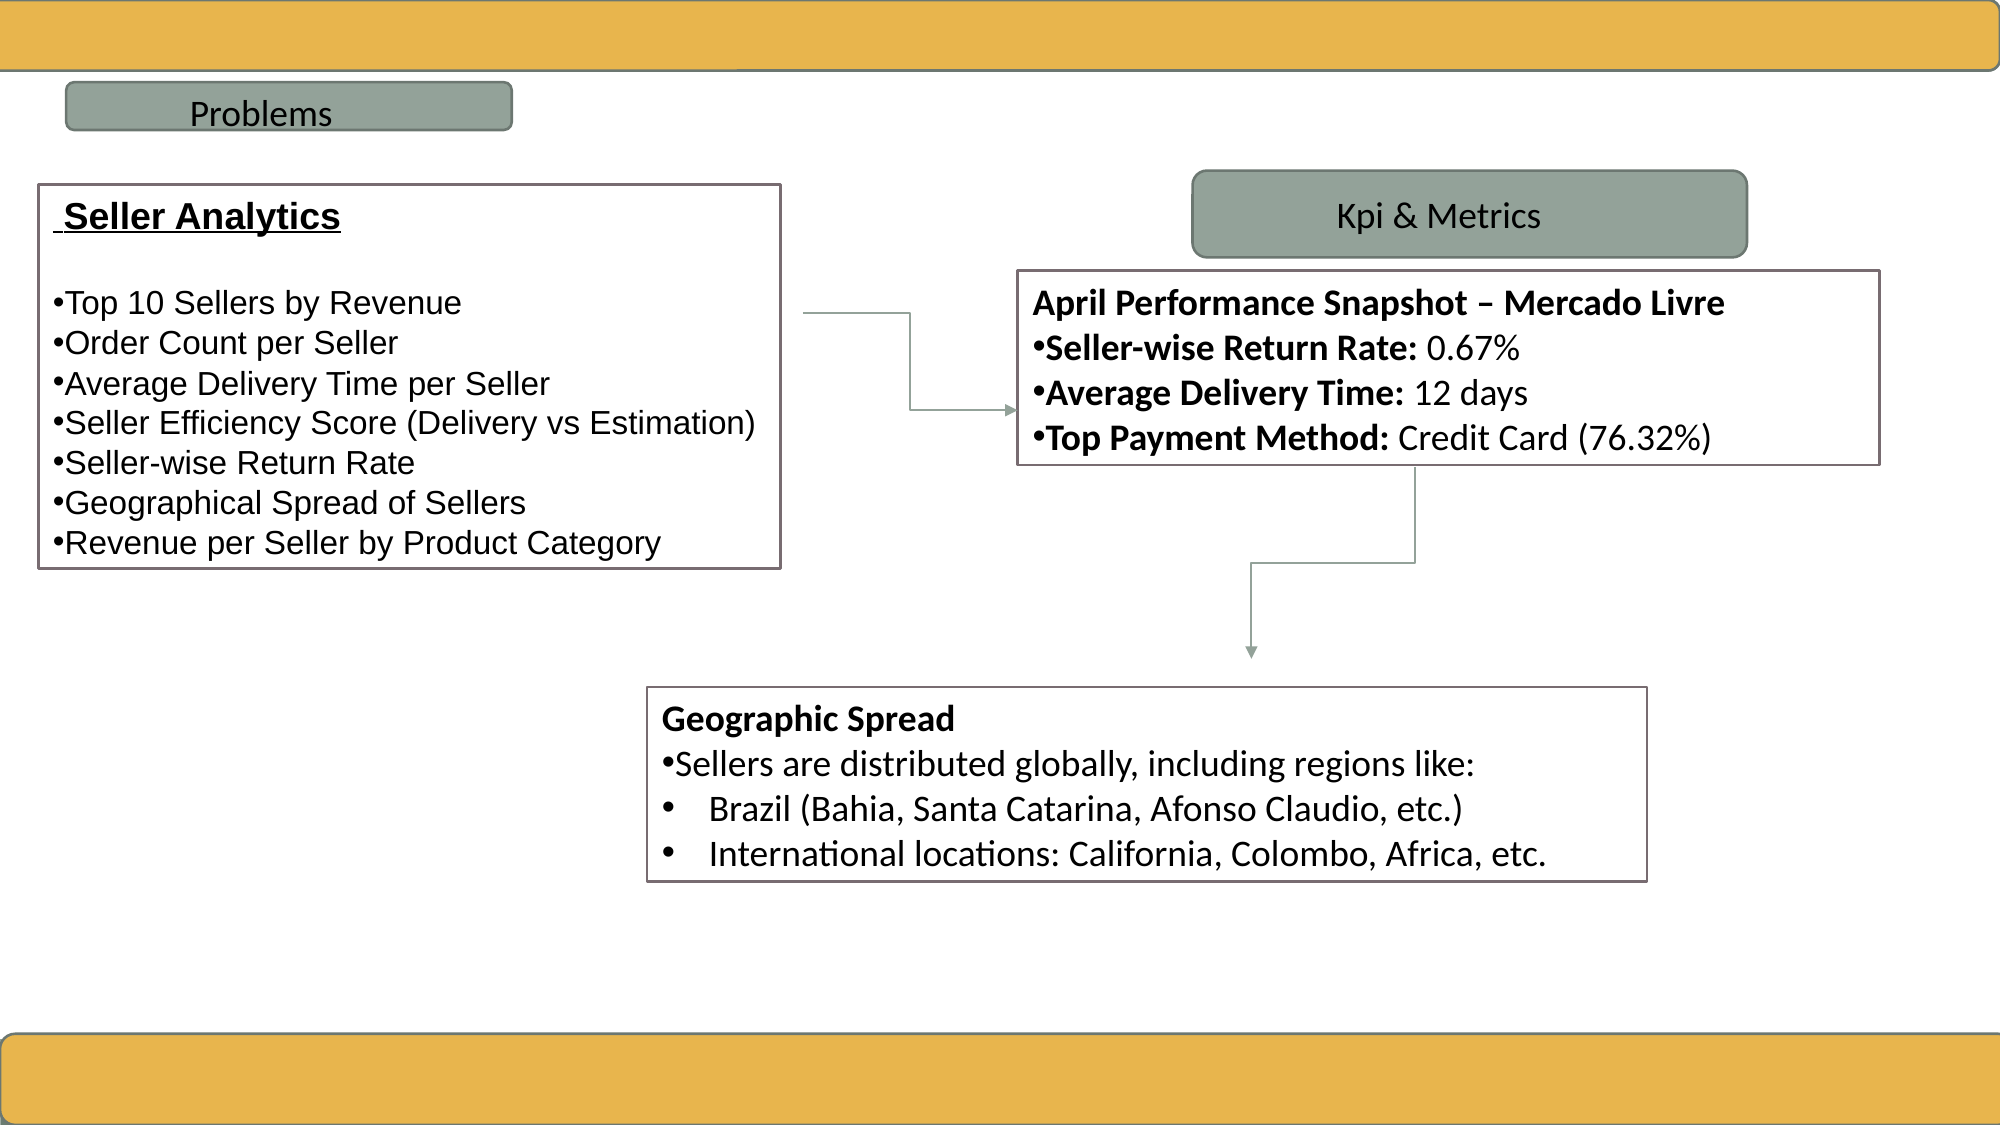

Problems

Kpi & Metrics
 Seller Analytics

Top 10 Sellers by Revenue
Order Count per Seller
Average Delivery Time per Seller
Seller Efficiency Score (Delivery vs Estimation)
Seller-wise Return Rate
Geographical Spread of Sellers
Revenue per Seller by Product Category
April Performance Snapshot – Mercado Livre
Seller-wise Return Rate: 0.67%
Average Delivery Time: 12 days
Top Payment Method: Credit Card (76.32%)
Geographic Spread
Sellers are distributed globally, including regions like:
Brazil (Bahia, Santa Catarina, Afonso Claudio, etc.)
International locations: California, Colombo, Africa, etc.